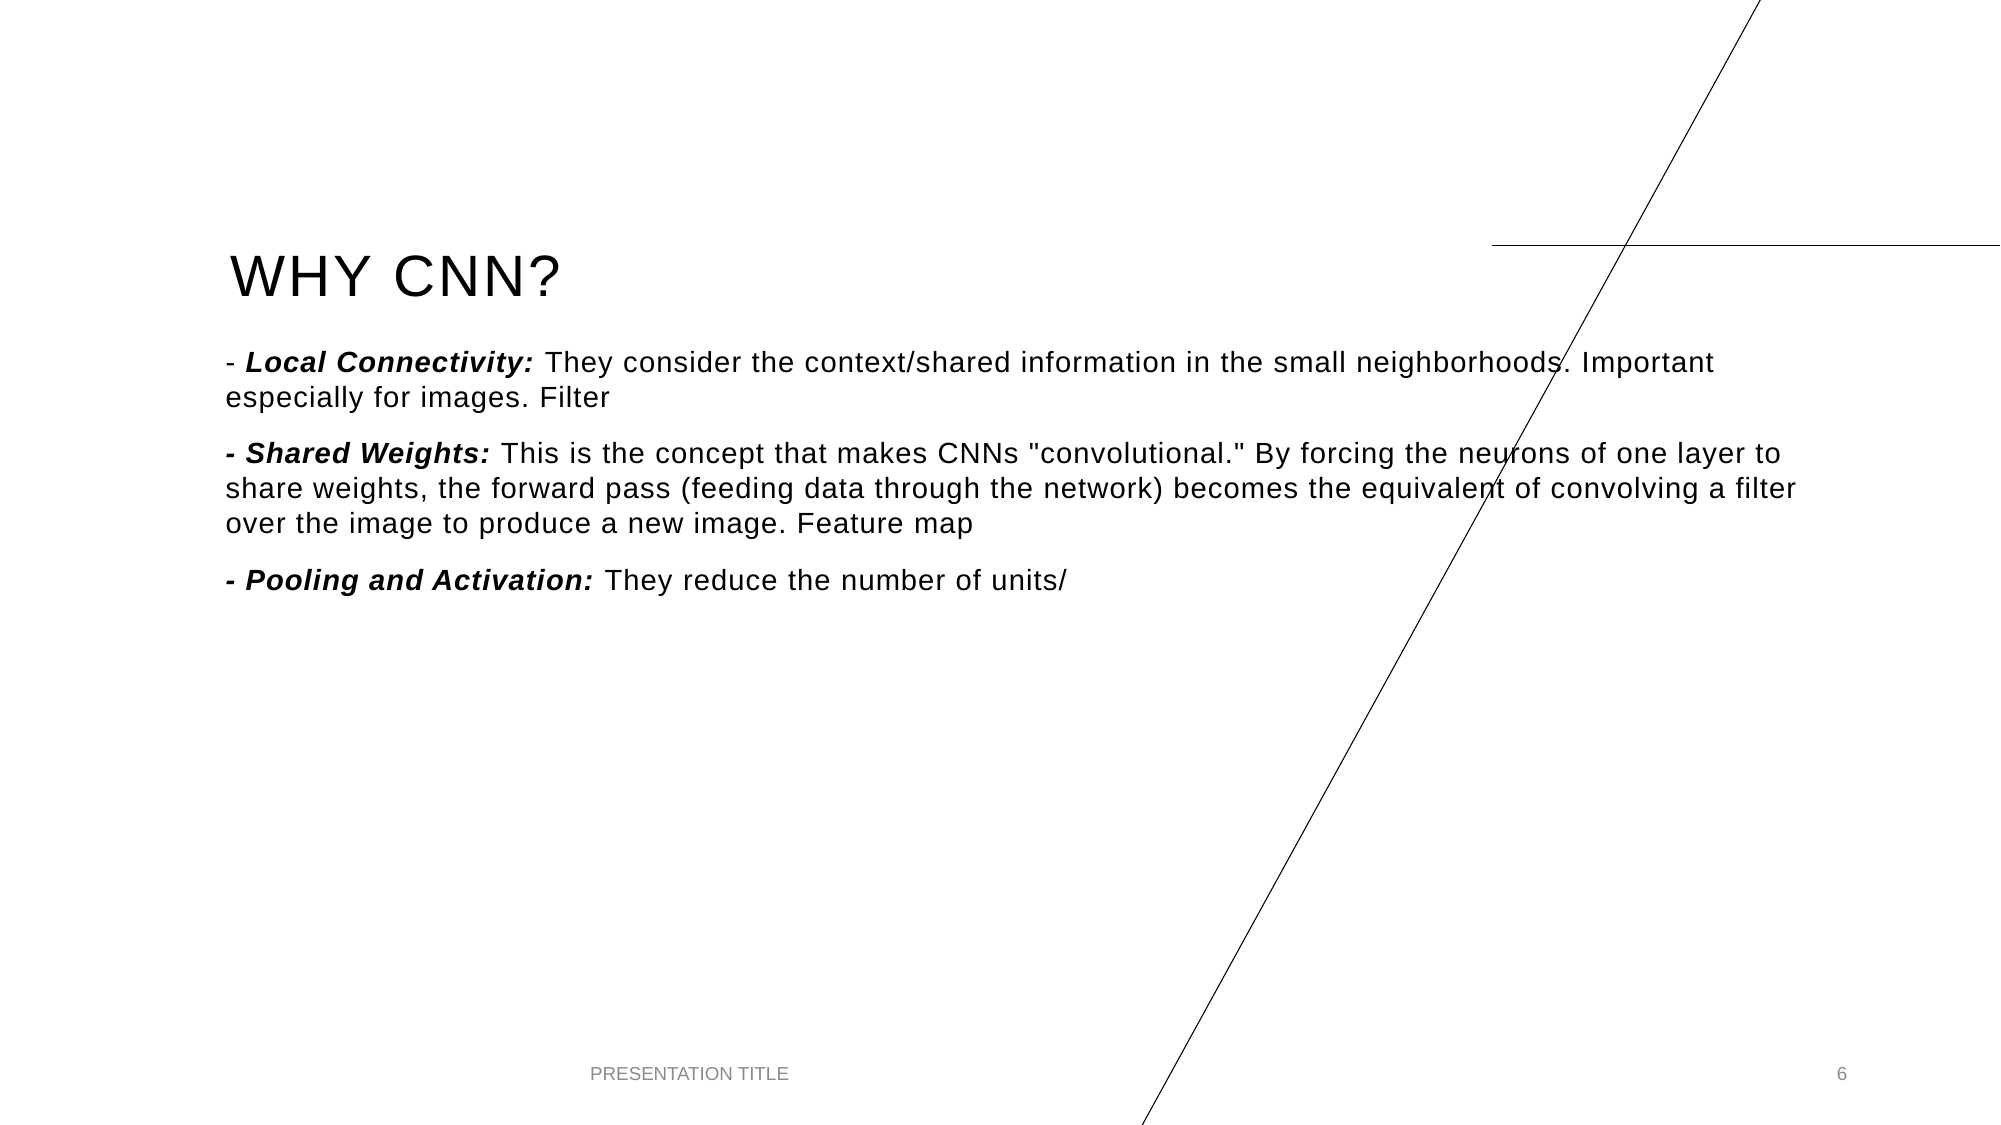

# why CNN?
- Local Connectivity: They consider the context/shared information in the small neighborhoods. Important especially for images. Filter
- Shared Weights: This is the concept that makes CNNs "convolutional." By forcing the neurons of one layer to share weights, the forward pass (feeding data through the network) becomes the equivalent of convolving a filter over the image to produce a new image. Feature map
- Pooling and Activation: They reduce the number of units/

PRESENTATION TITLE
6